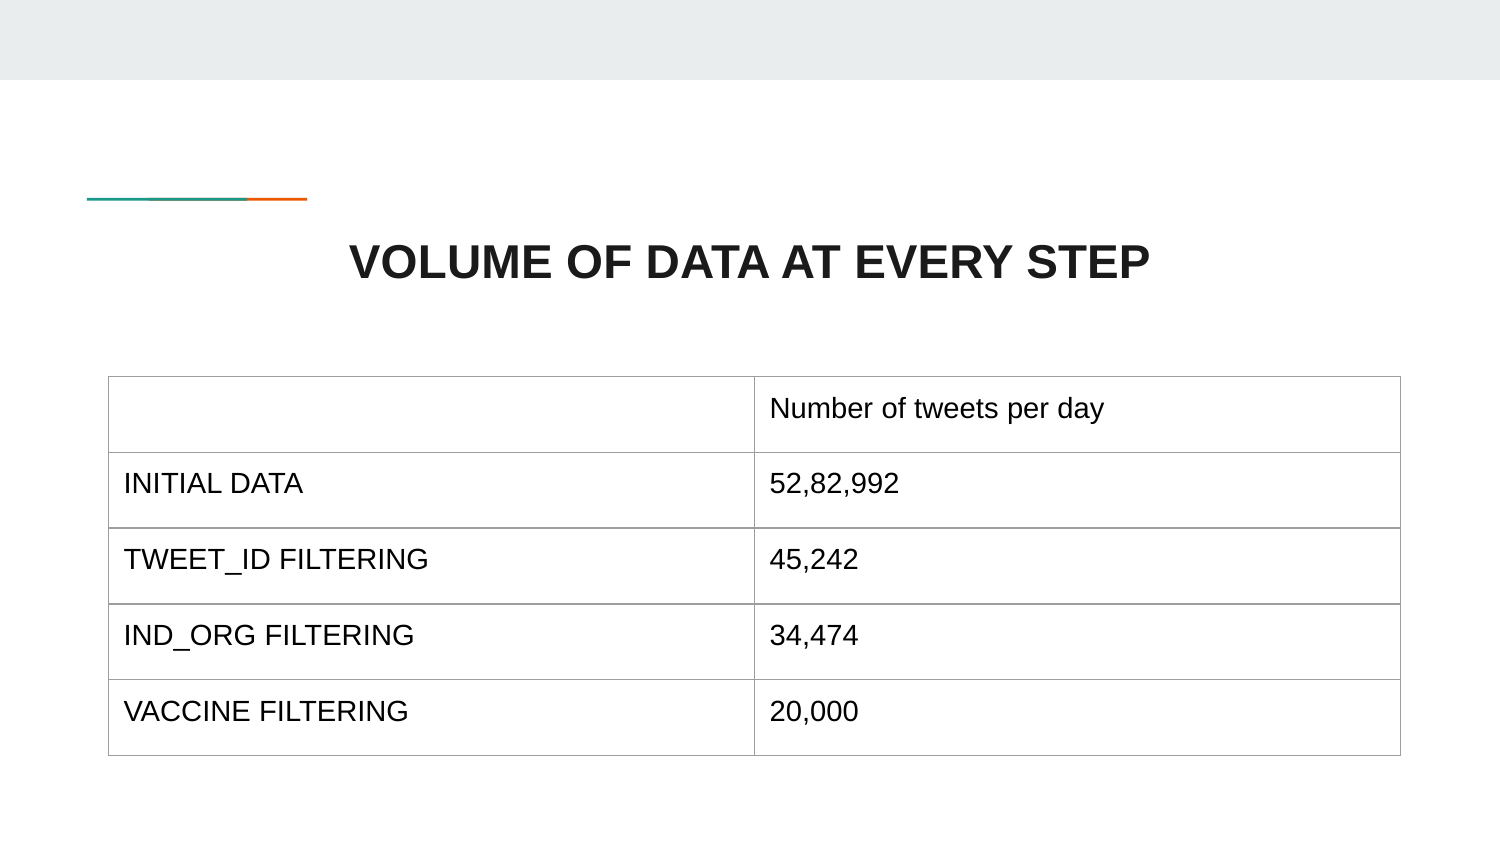

# VOLUME OF DATA AT EVERY STEP
|  | Number of tweets per day |
| --- | --- |
| INITIAL DATA | 52,82,992 |
| TWEET\_ID FILTERING | 45,242 |
| IND\_ORG FILTERING | 34,474 |
| VACCINE FILTERING | 20,000 |